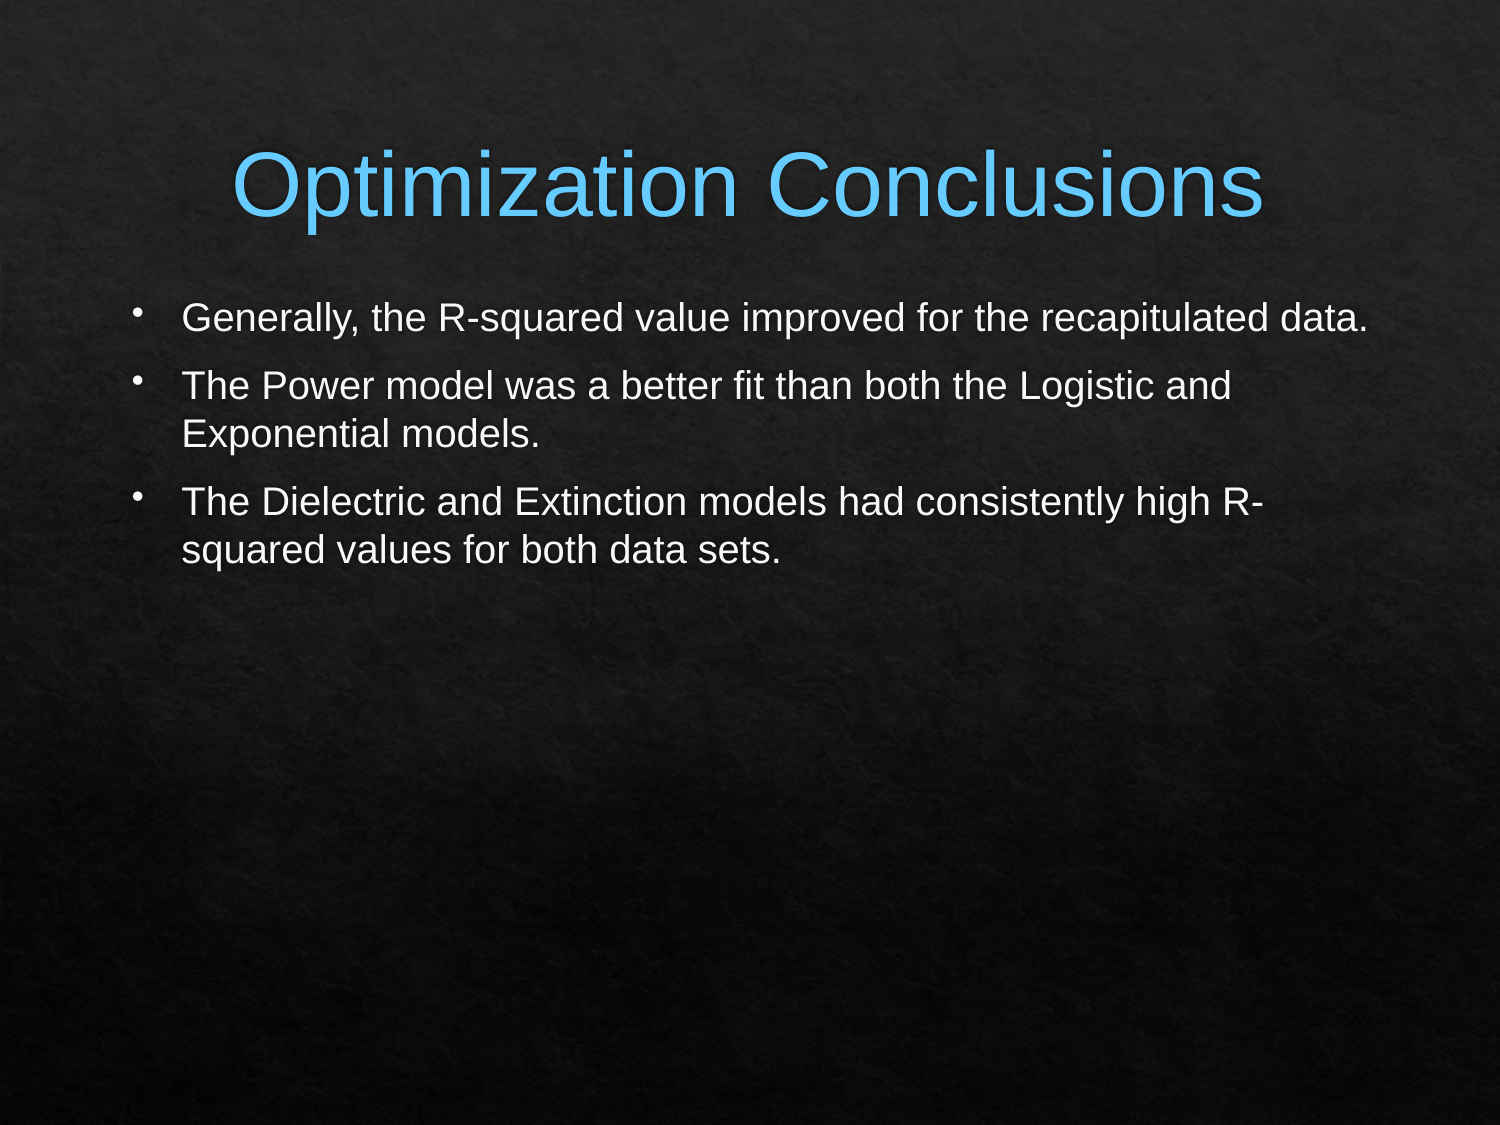

# Optimization Conclusions
Generally, the R-squared value improved for the recapitulated data.
The Power model was a better fit than both the Logistic and Exponential models.
The Dielectric and Extinction models had consistently high R-squared values for both data sets.